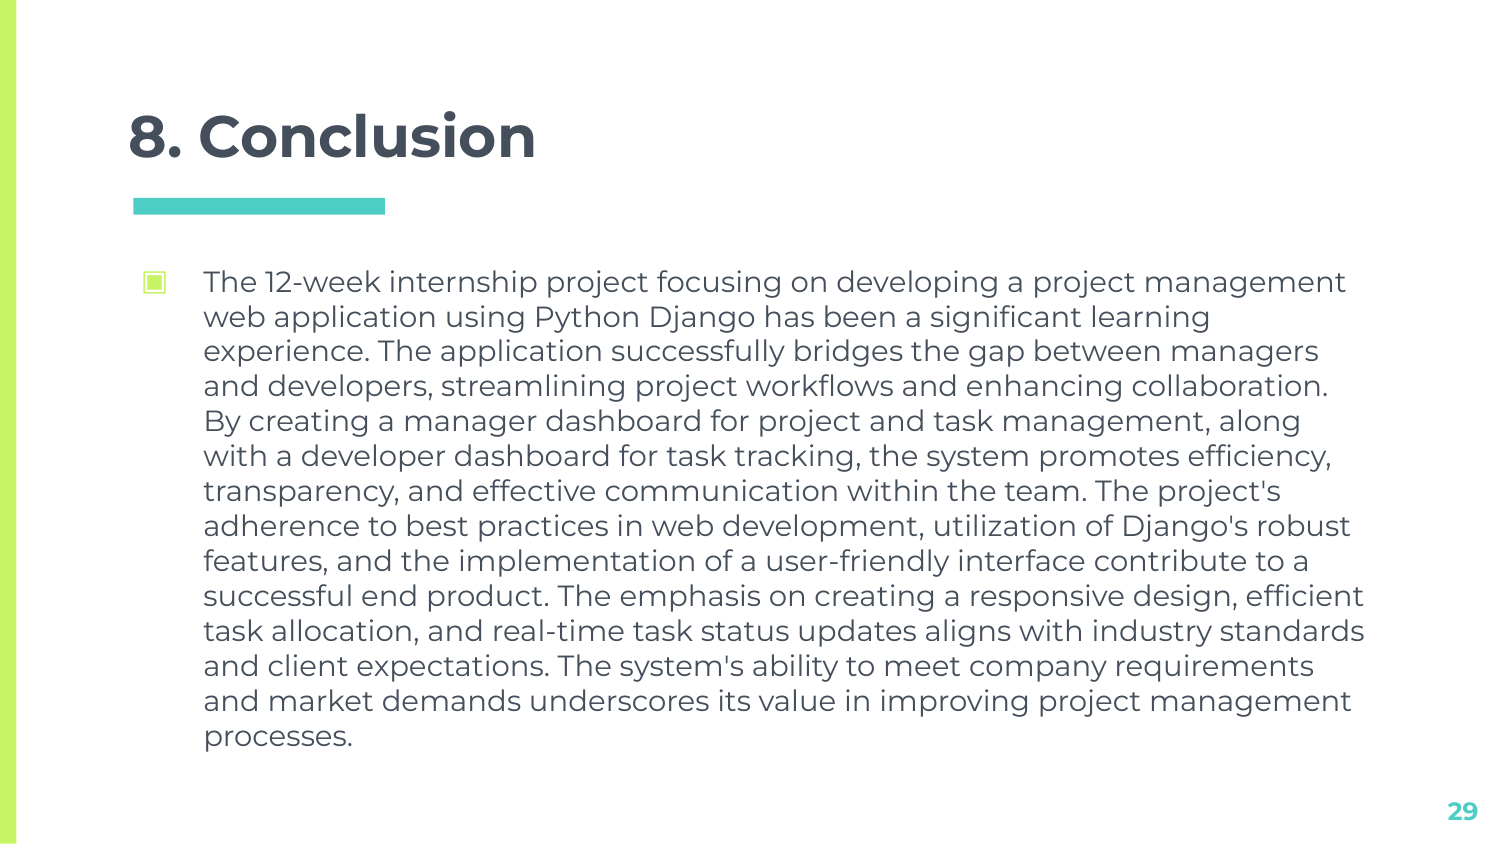

# 8. Conclusion
The 12-week internship project focusing on developing a project management web application using Python Django has been a significant learning experience. The application successfully bridges the gap between managers and developers, streamlining project workflows and enhancing collaboration. By creating a manager dashboard for project and task management, along with a developer dashboard for task tracking, the system promotes efficiency, transparency, and effective communication within the team. The project's adherence to best practices in web development, utilization of Django's robust features, and the implementation of a user-friendly interface contribute to a successful end product. The emphasis on creating a responsive design, efficient task allocation, and real-time task status updates aligns with industry standards and client expectations. The system's ability to meet company requirements and market demands underscores its value in improving project management processes.
29